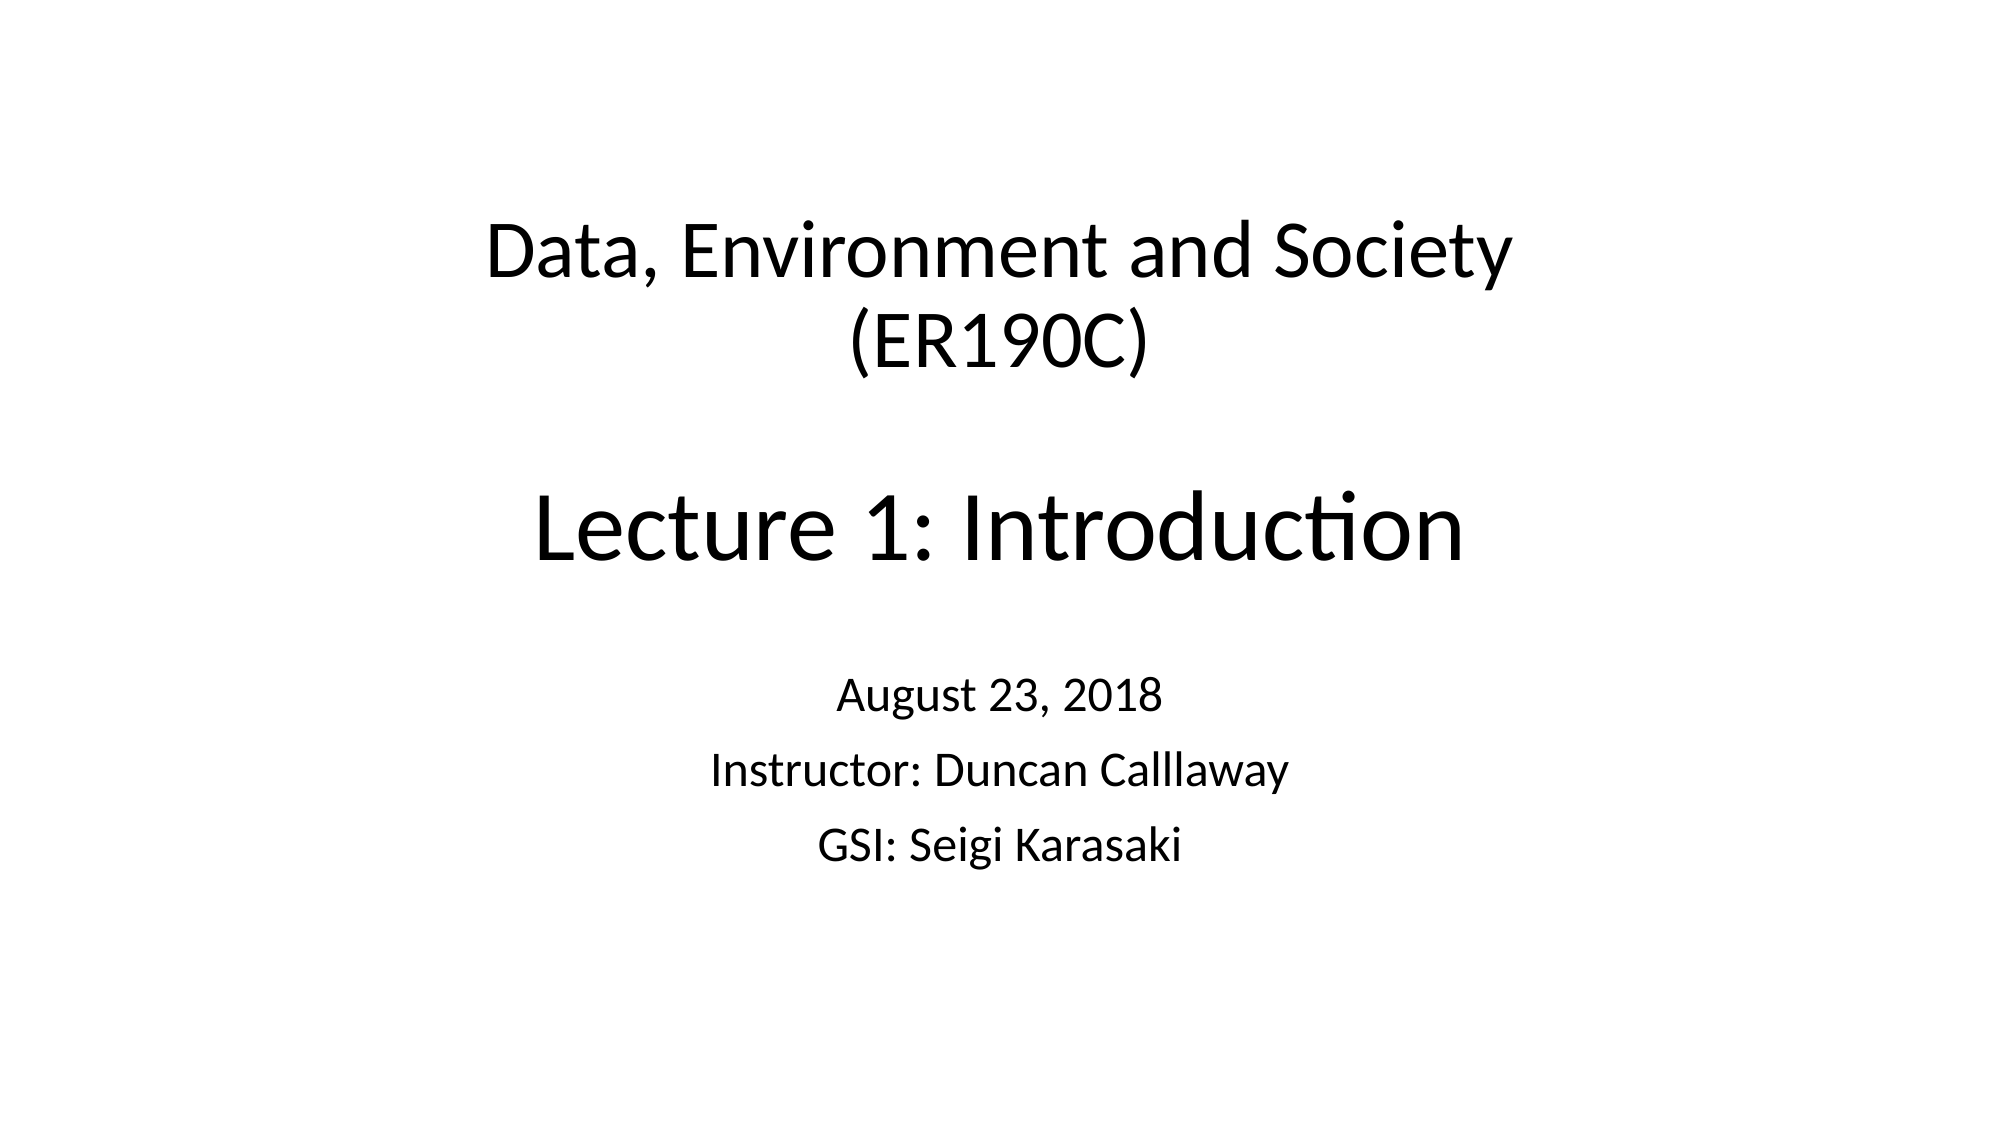

# Data, Environment and Society (ER190C) Lecture 1: Introduction
August 23, 2018
Instructor: Duncan Calllaway
GSI: Seigi Karasaki